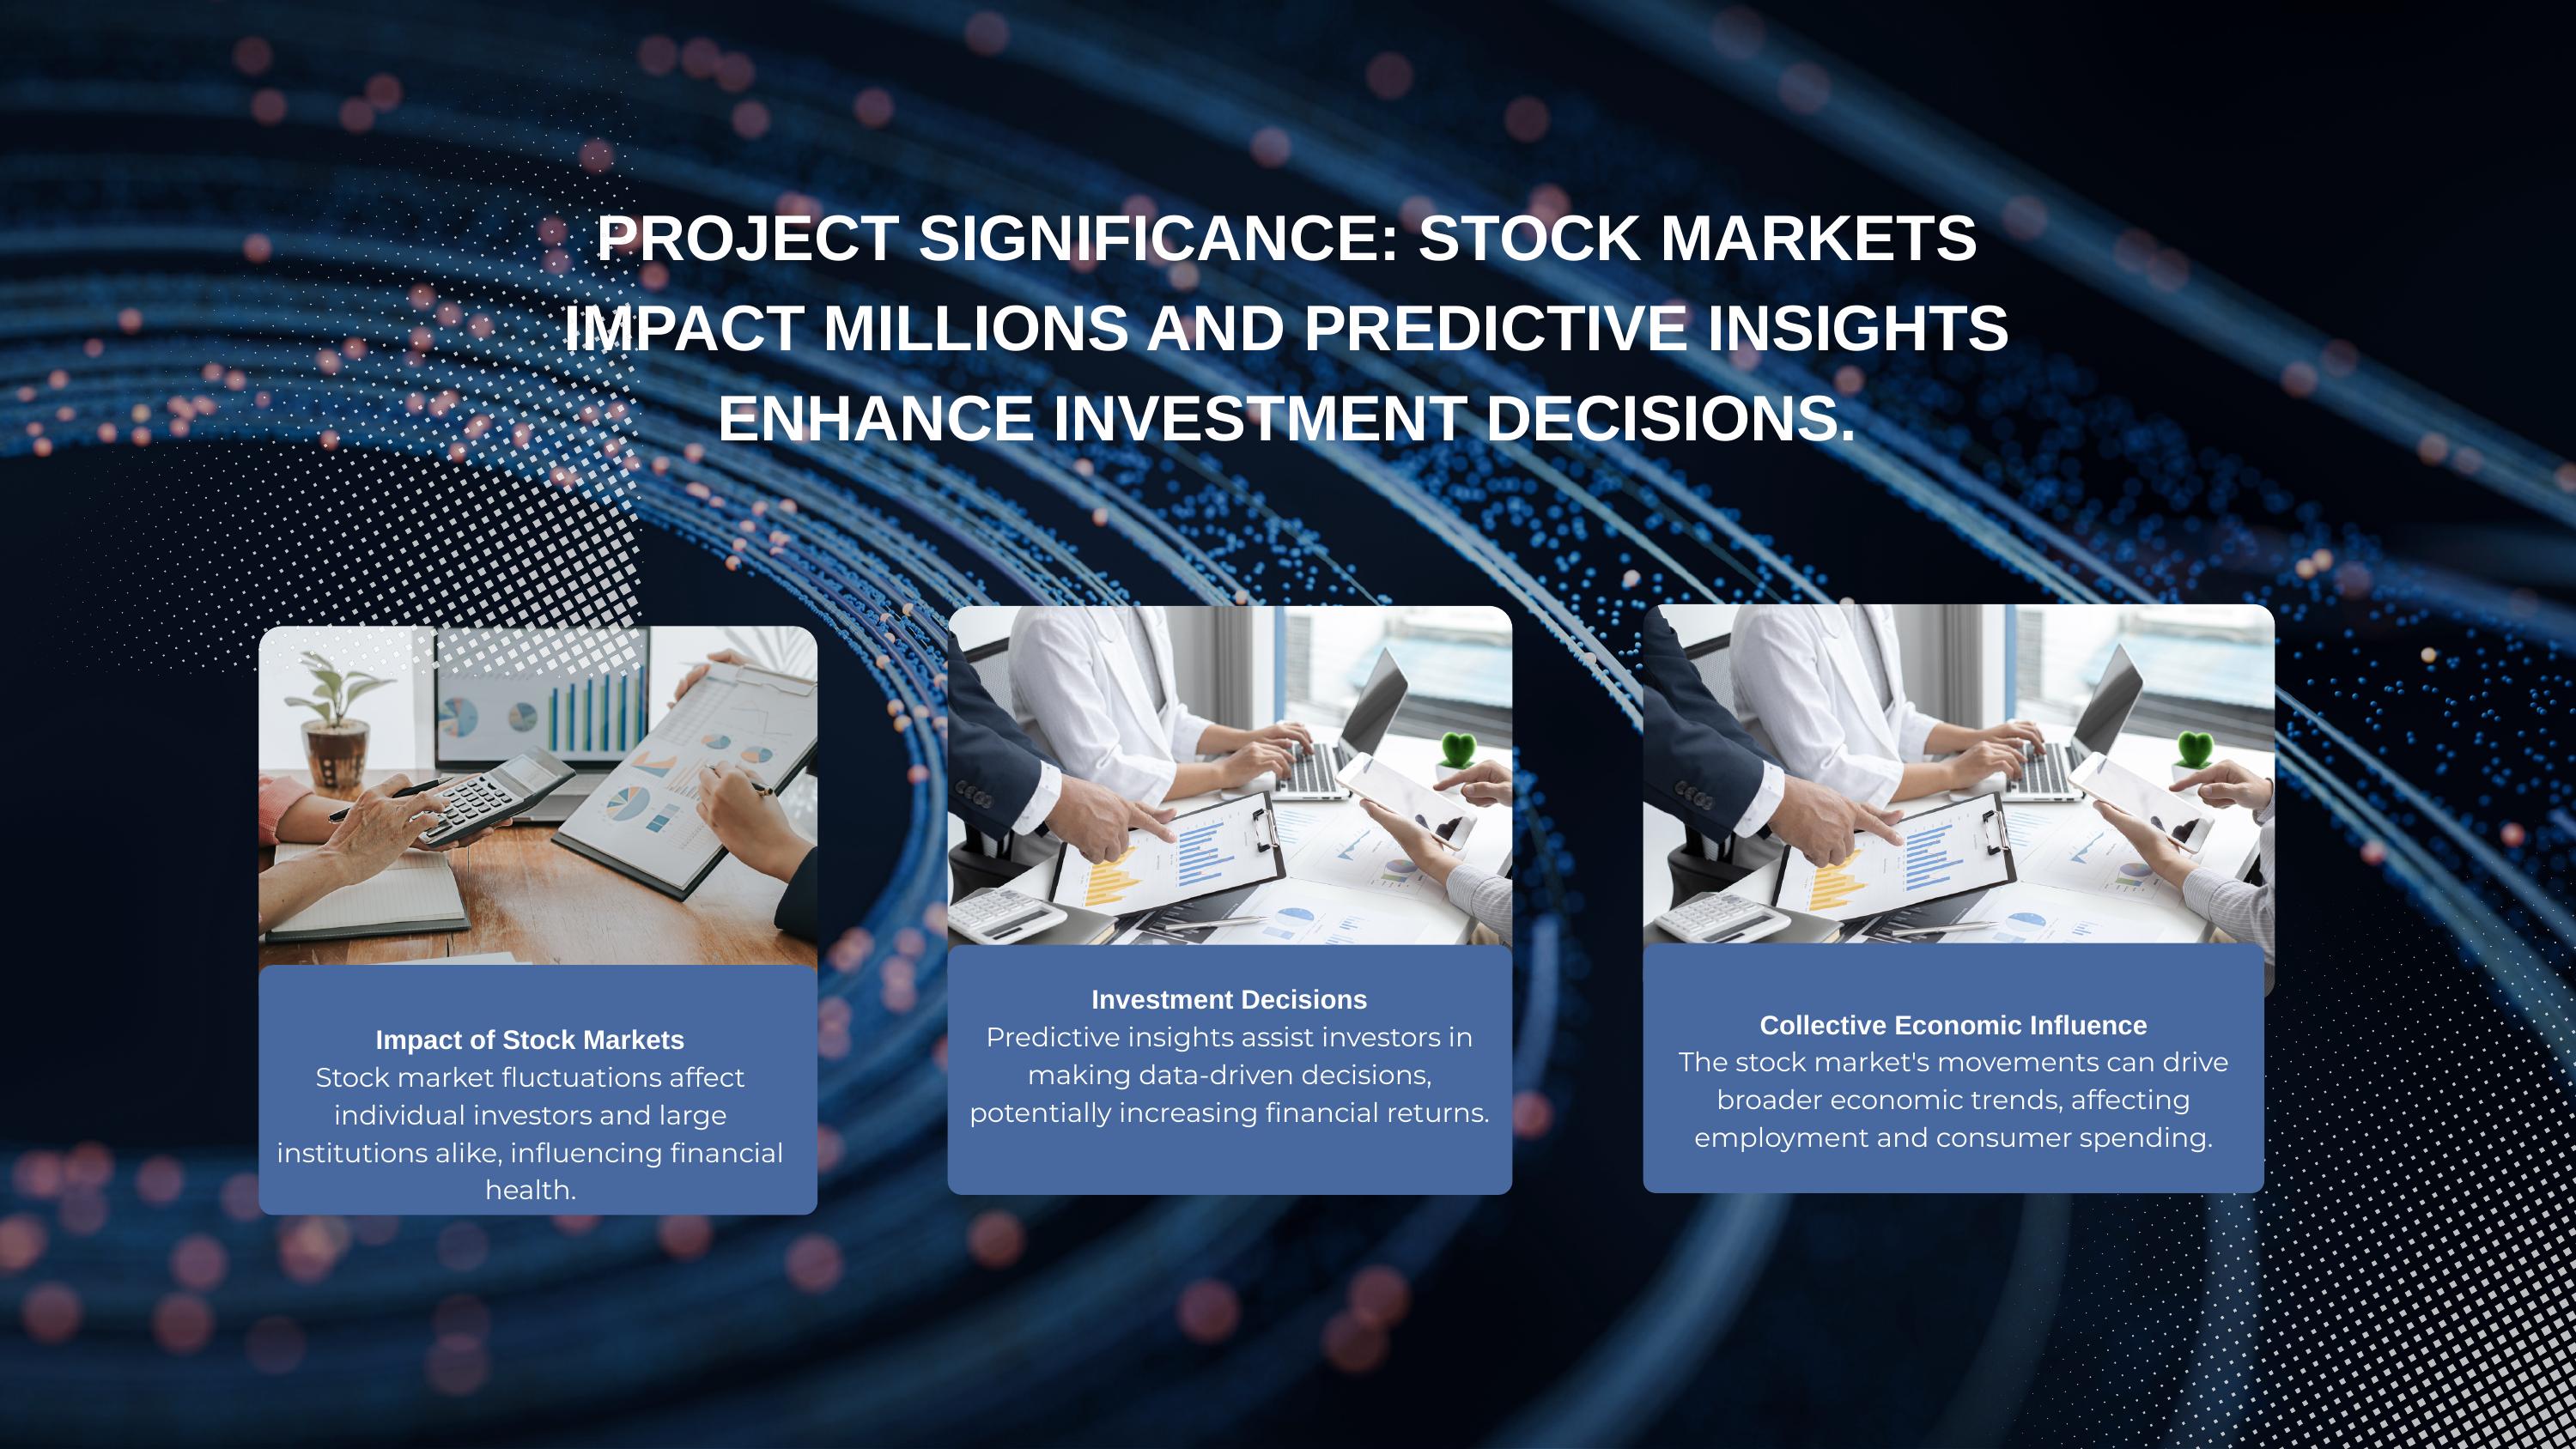

PROJECT SIGNIFICANCE: STOCK MARKETS IMPACT MILLIONS AND PREDICTIVE INSIGHTS ENHANCE INVESTMENT DECISIONS.

Investment Decisions
Predictive insights assist investors in making data-driven decisions, potentially increasing financial returns.

Collective Economic Influence
The stock market's movements can drive broader economic trends, affecting employment and consumer spending.

Impact of Stock Markets
Stock market fluctuations affect individual investors and large institutions alike, influencing financial health.